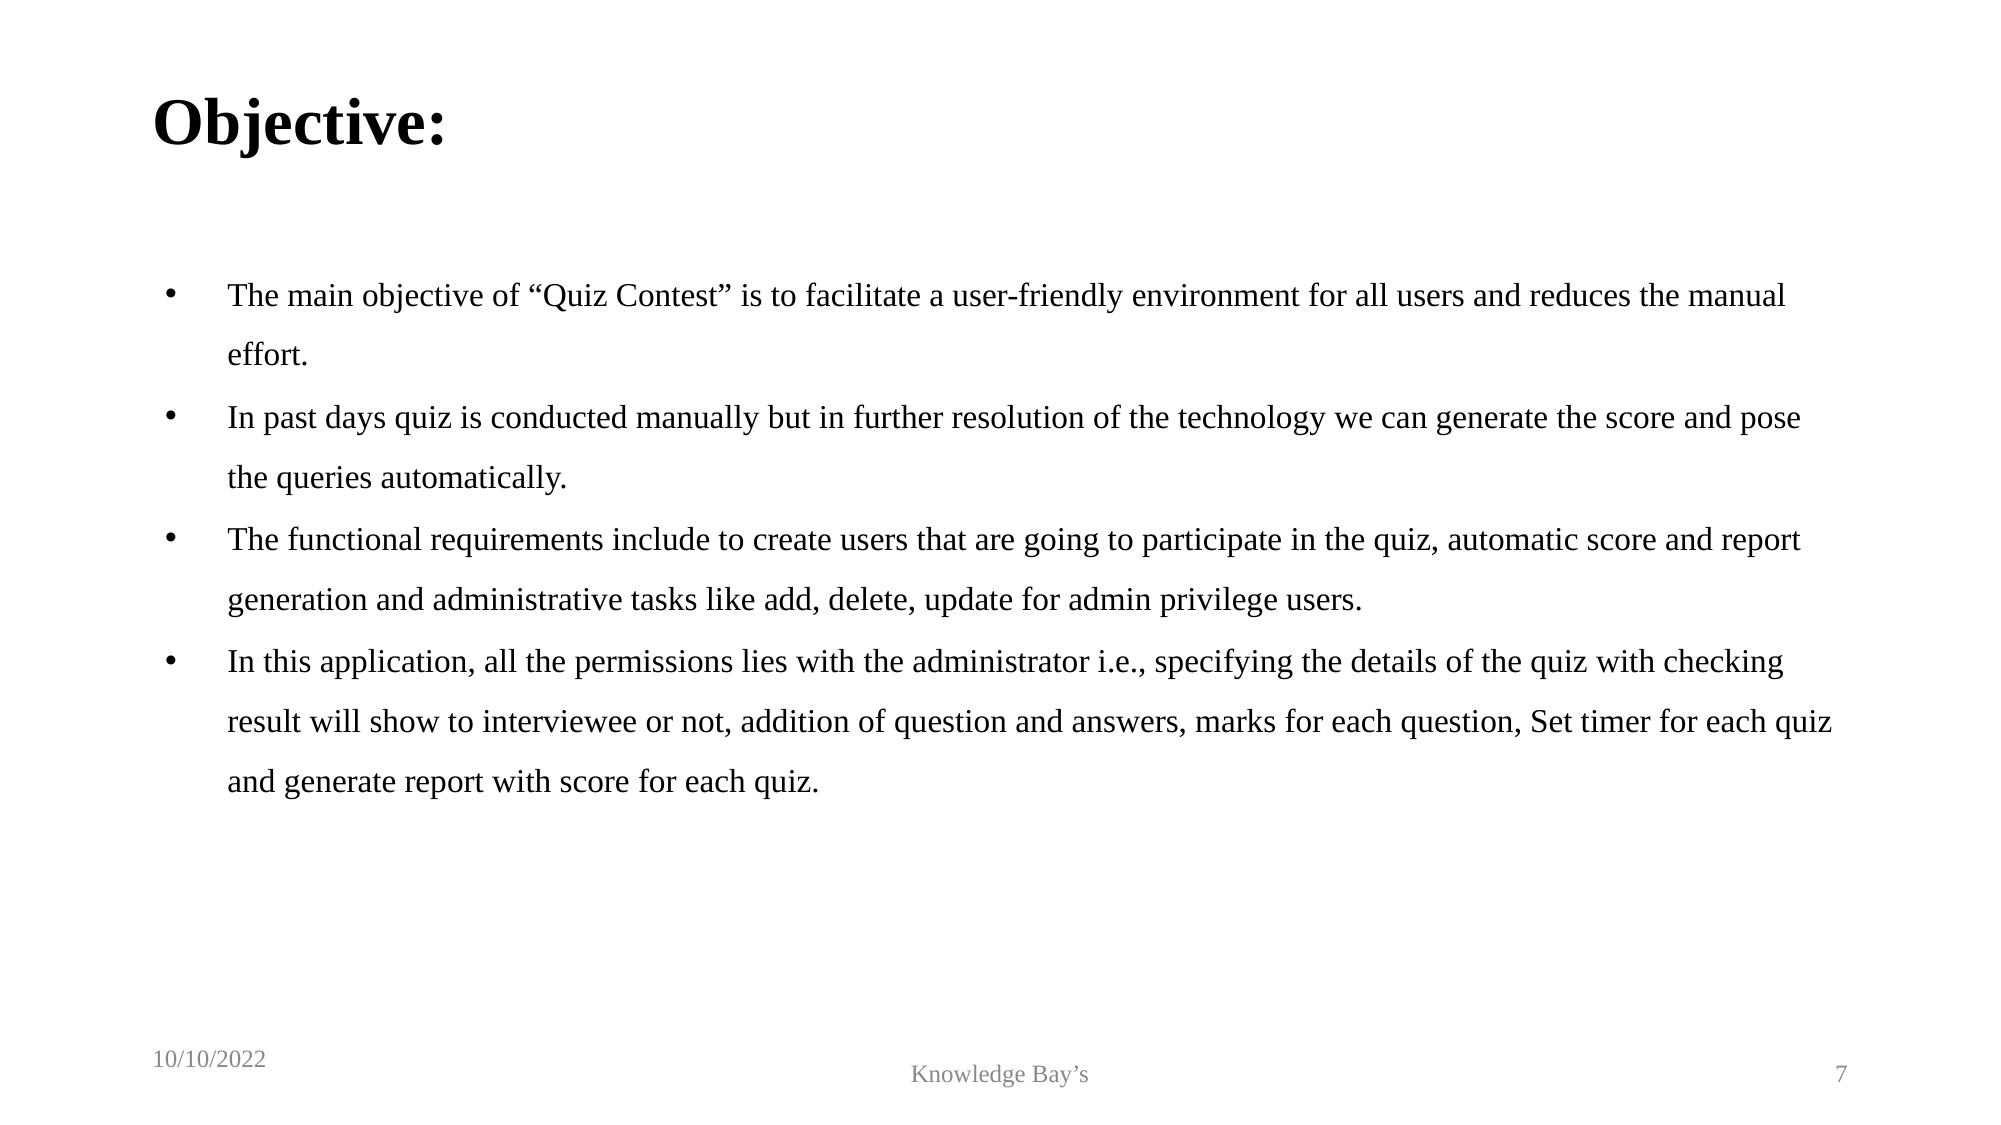

# Objective:
The main objective of “Quiz Contest” is to facilitate a user-friendly environment for all users and reduces the manual effort.
In past days quiz is conducted manually but in further resolution of the technology we can generate the score and pose the queries automatically.
The functional requirements include to create users that are going to participate in the quiz, automatic score and report generation and administrative tasks like add, delete, update for admin privilege users.
In this application, all the permissions lies with the administrator i.e., specifying the details of the quiz with checking result will show to interviewee or not, addition of question and answers, marks for each question, Set timer for each quiz and generate report with score for each quiz.
10/10/2022

Knowledge Bay’s
7